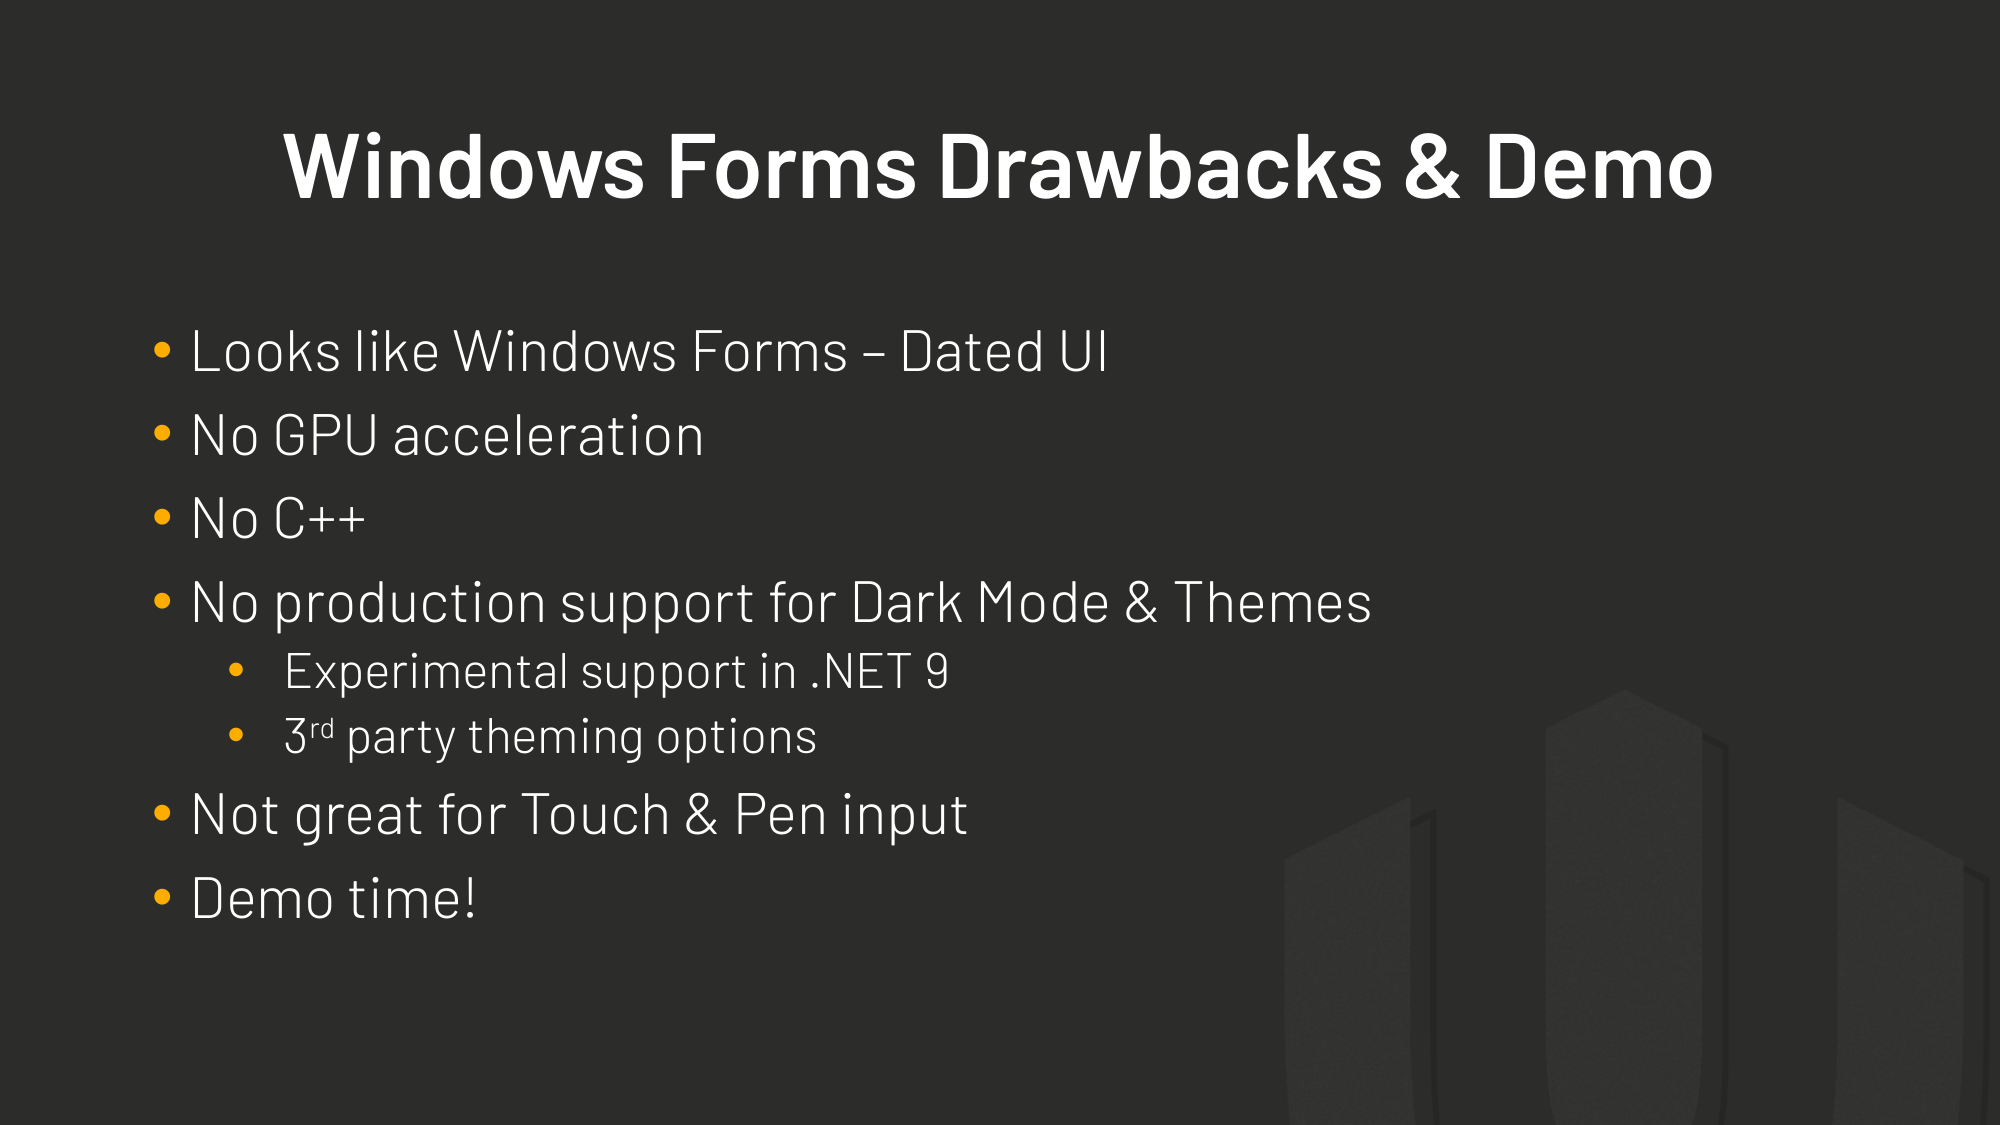

# Windows Forms Drawbacks & Demo
Looks like Windows Forms – Dated UI
No GPU acceleration
No C++
No production support for Dark Mode & Themes
Experimental support in .NET 9
3rd party theming options
Not great for Touch & Pen input
Demo time!